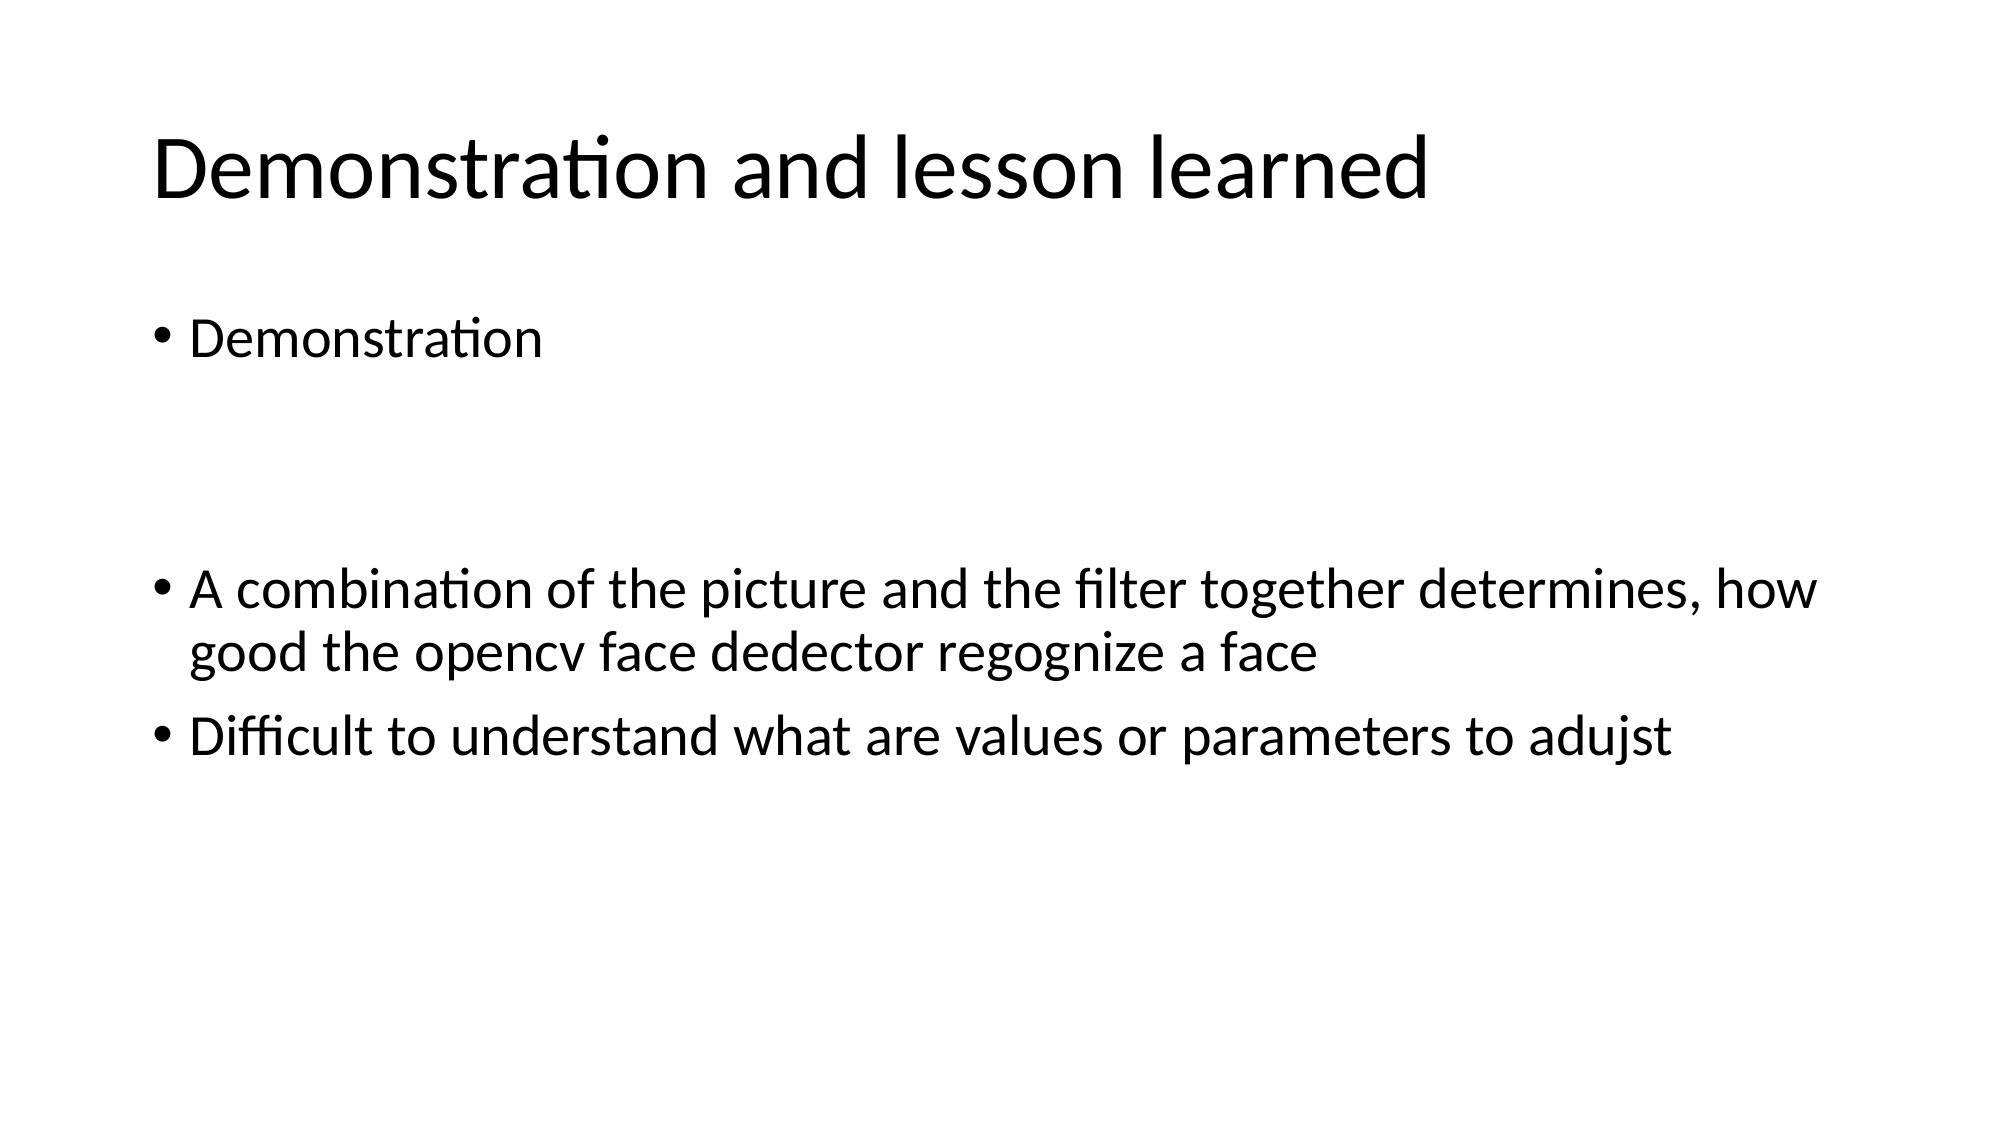

# Demonstration and lesson learned
Demonstration

A combination of the picture and the filter together determines, how good the opencv face dedector regognize a face
Difficult to understand what are values or parameters to adujst